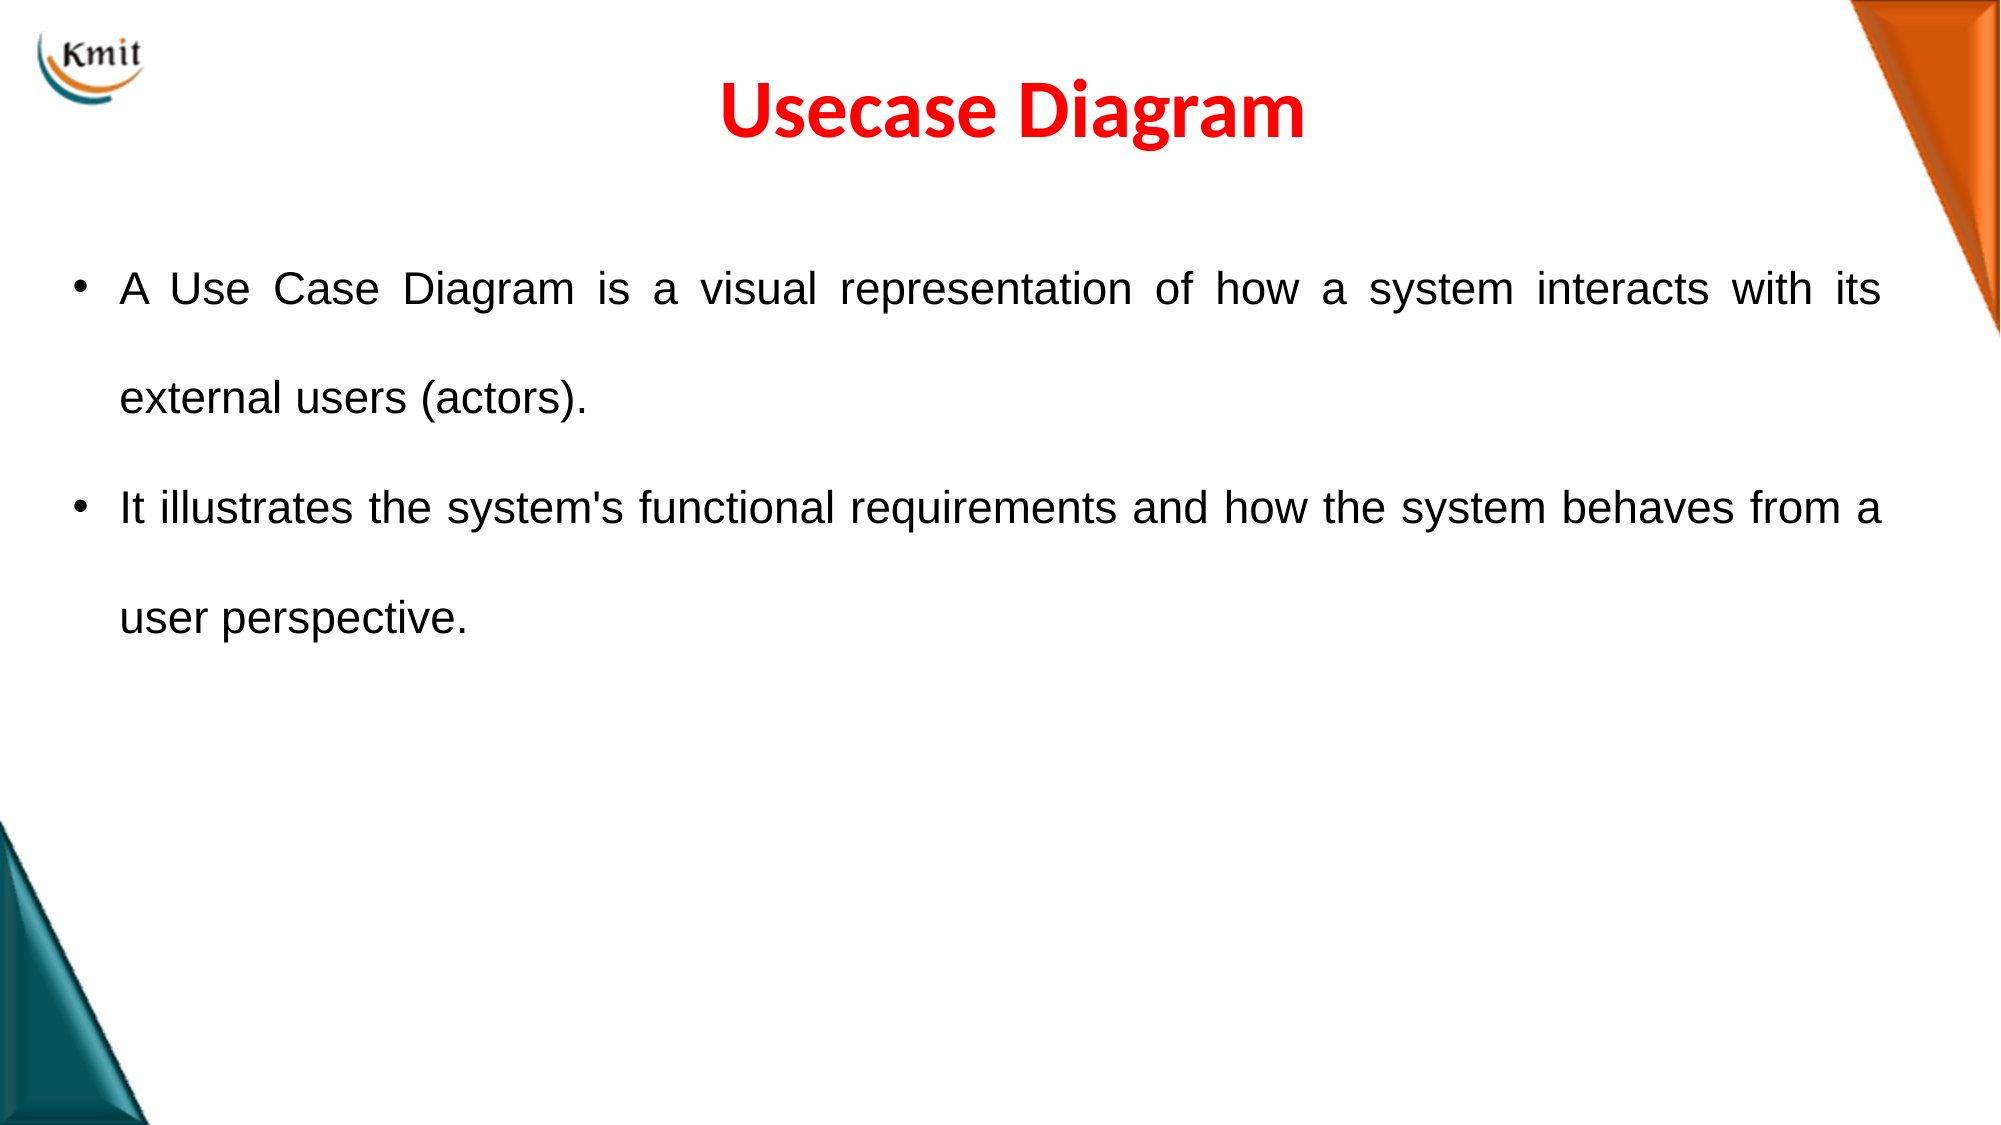

# Usecase Diagram
A Use Case Diagram is a visual representation of how a system interacts with its external users (actors).
It illustrates the system's functional requirements and how the system behaves from a user perspective.